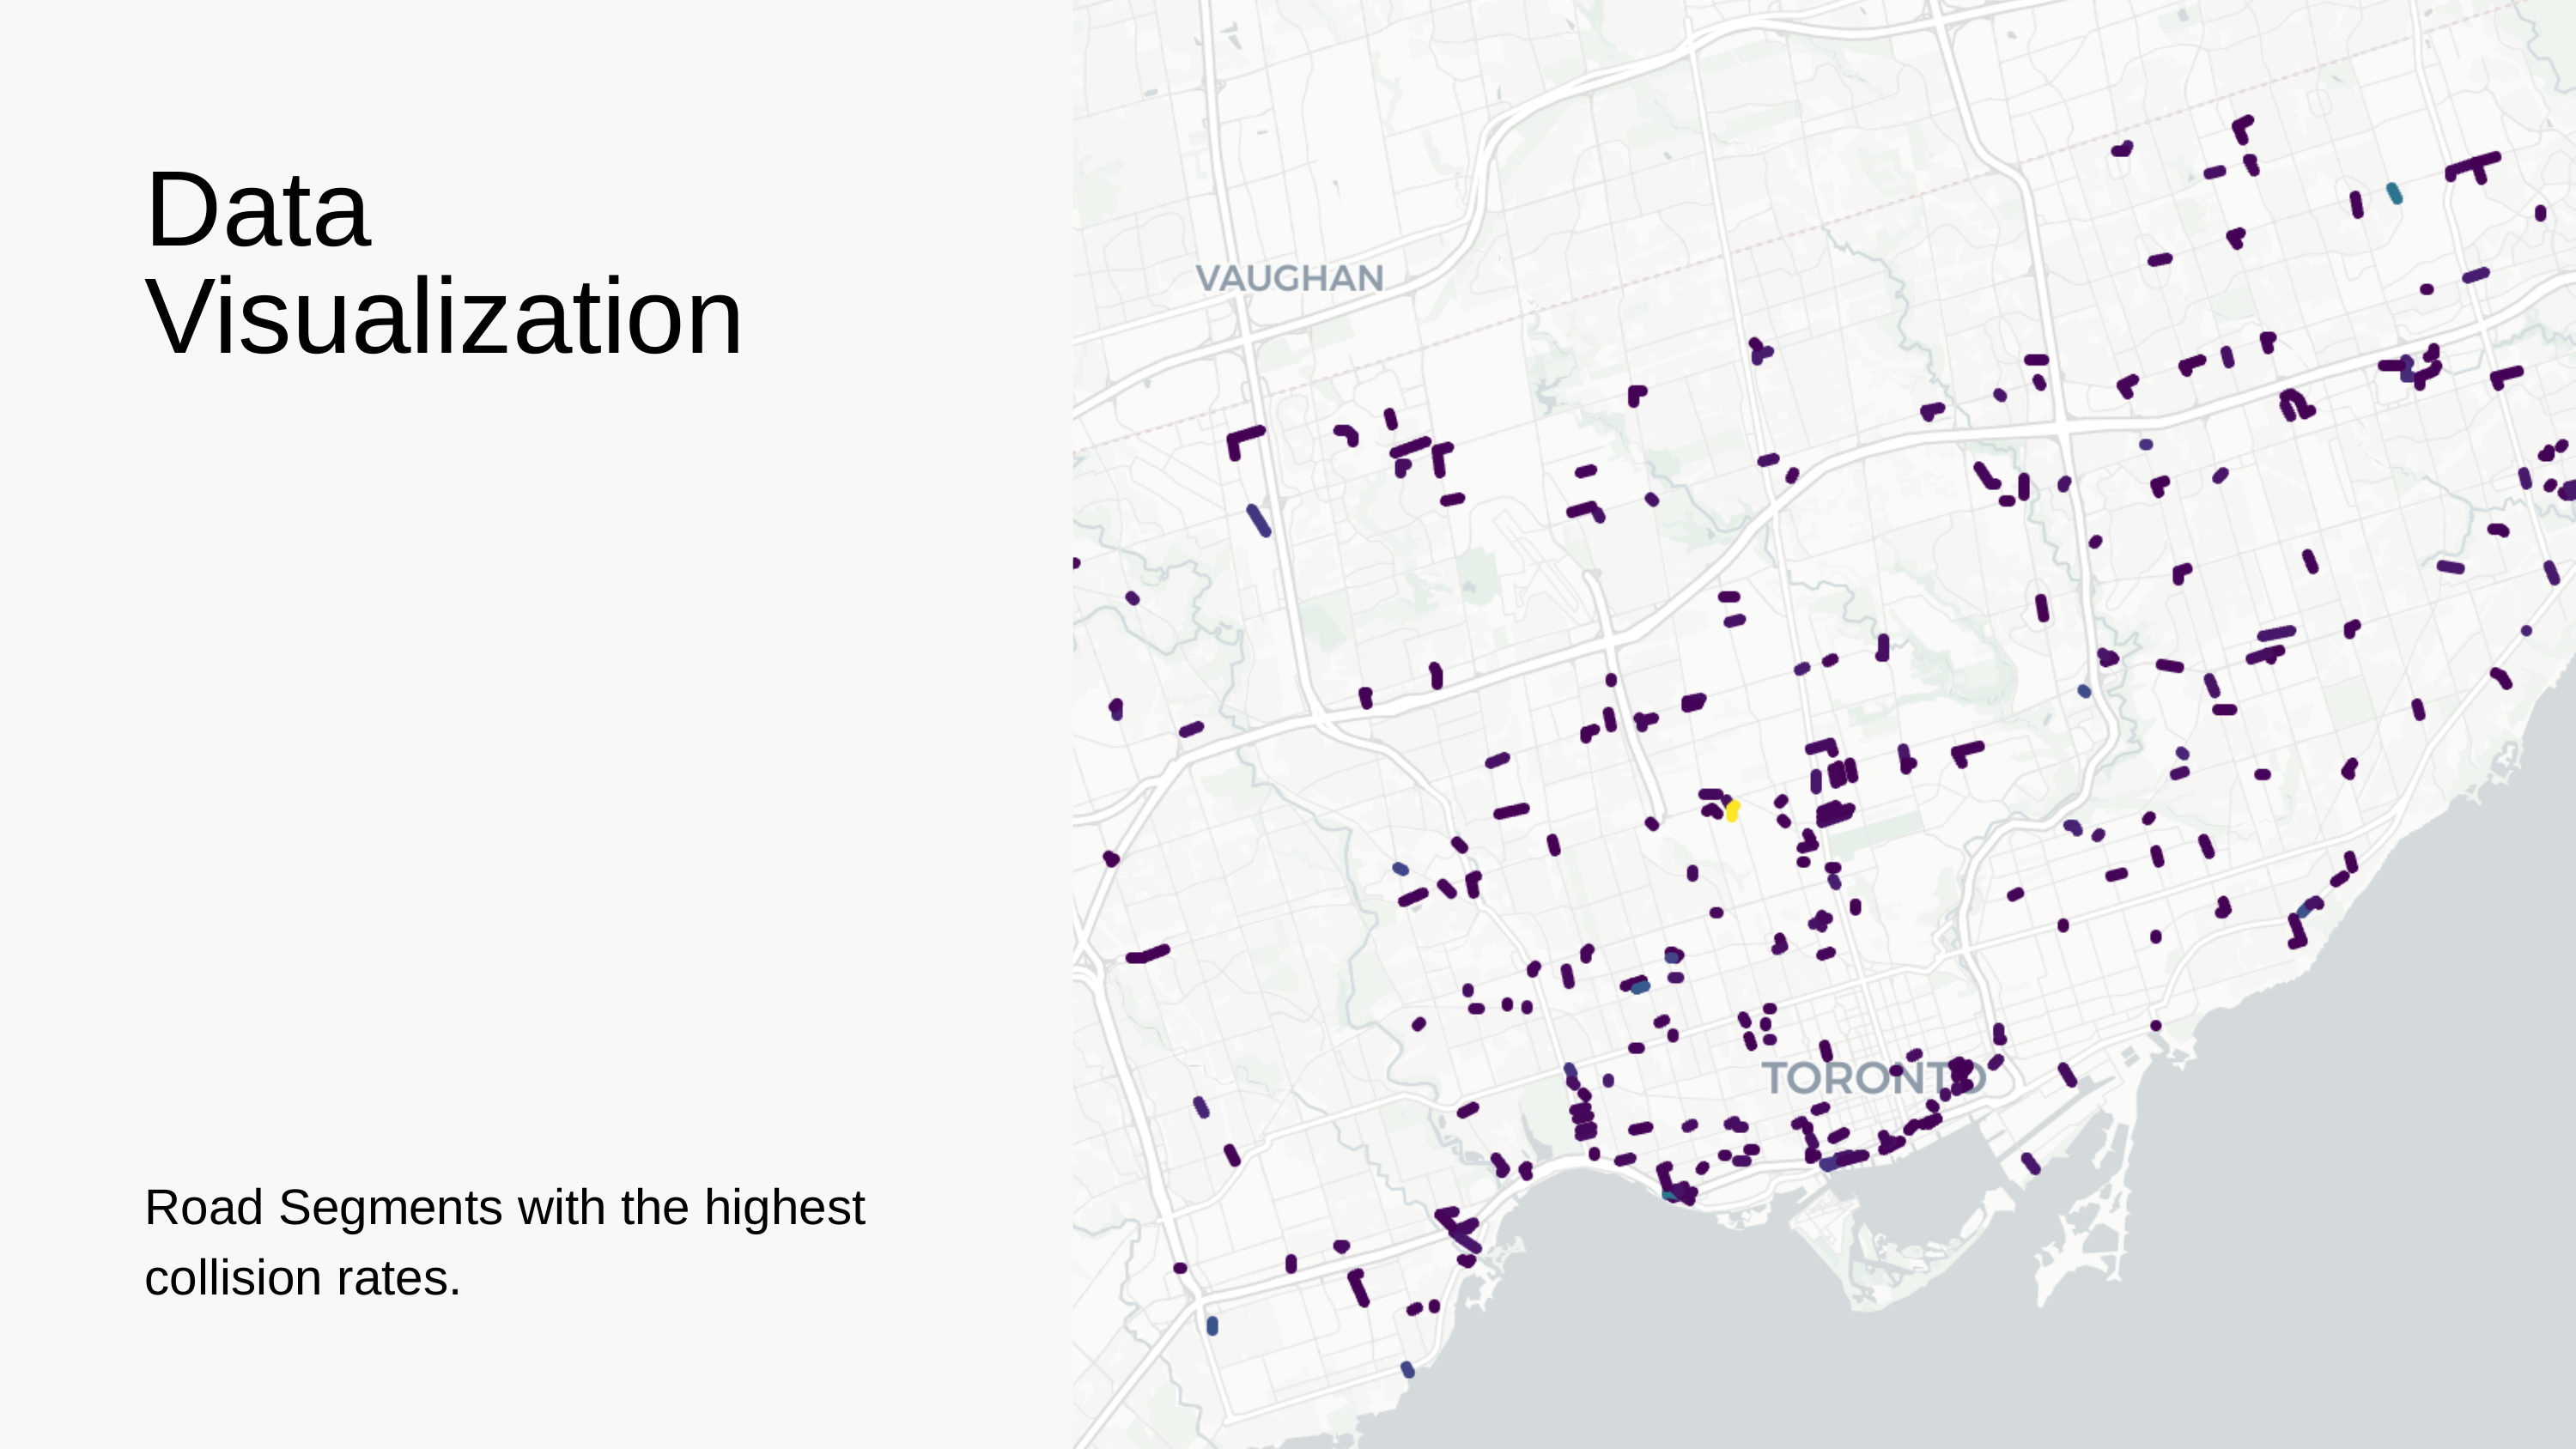

Data Visualization
Road Segments with the highest collision rates.